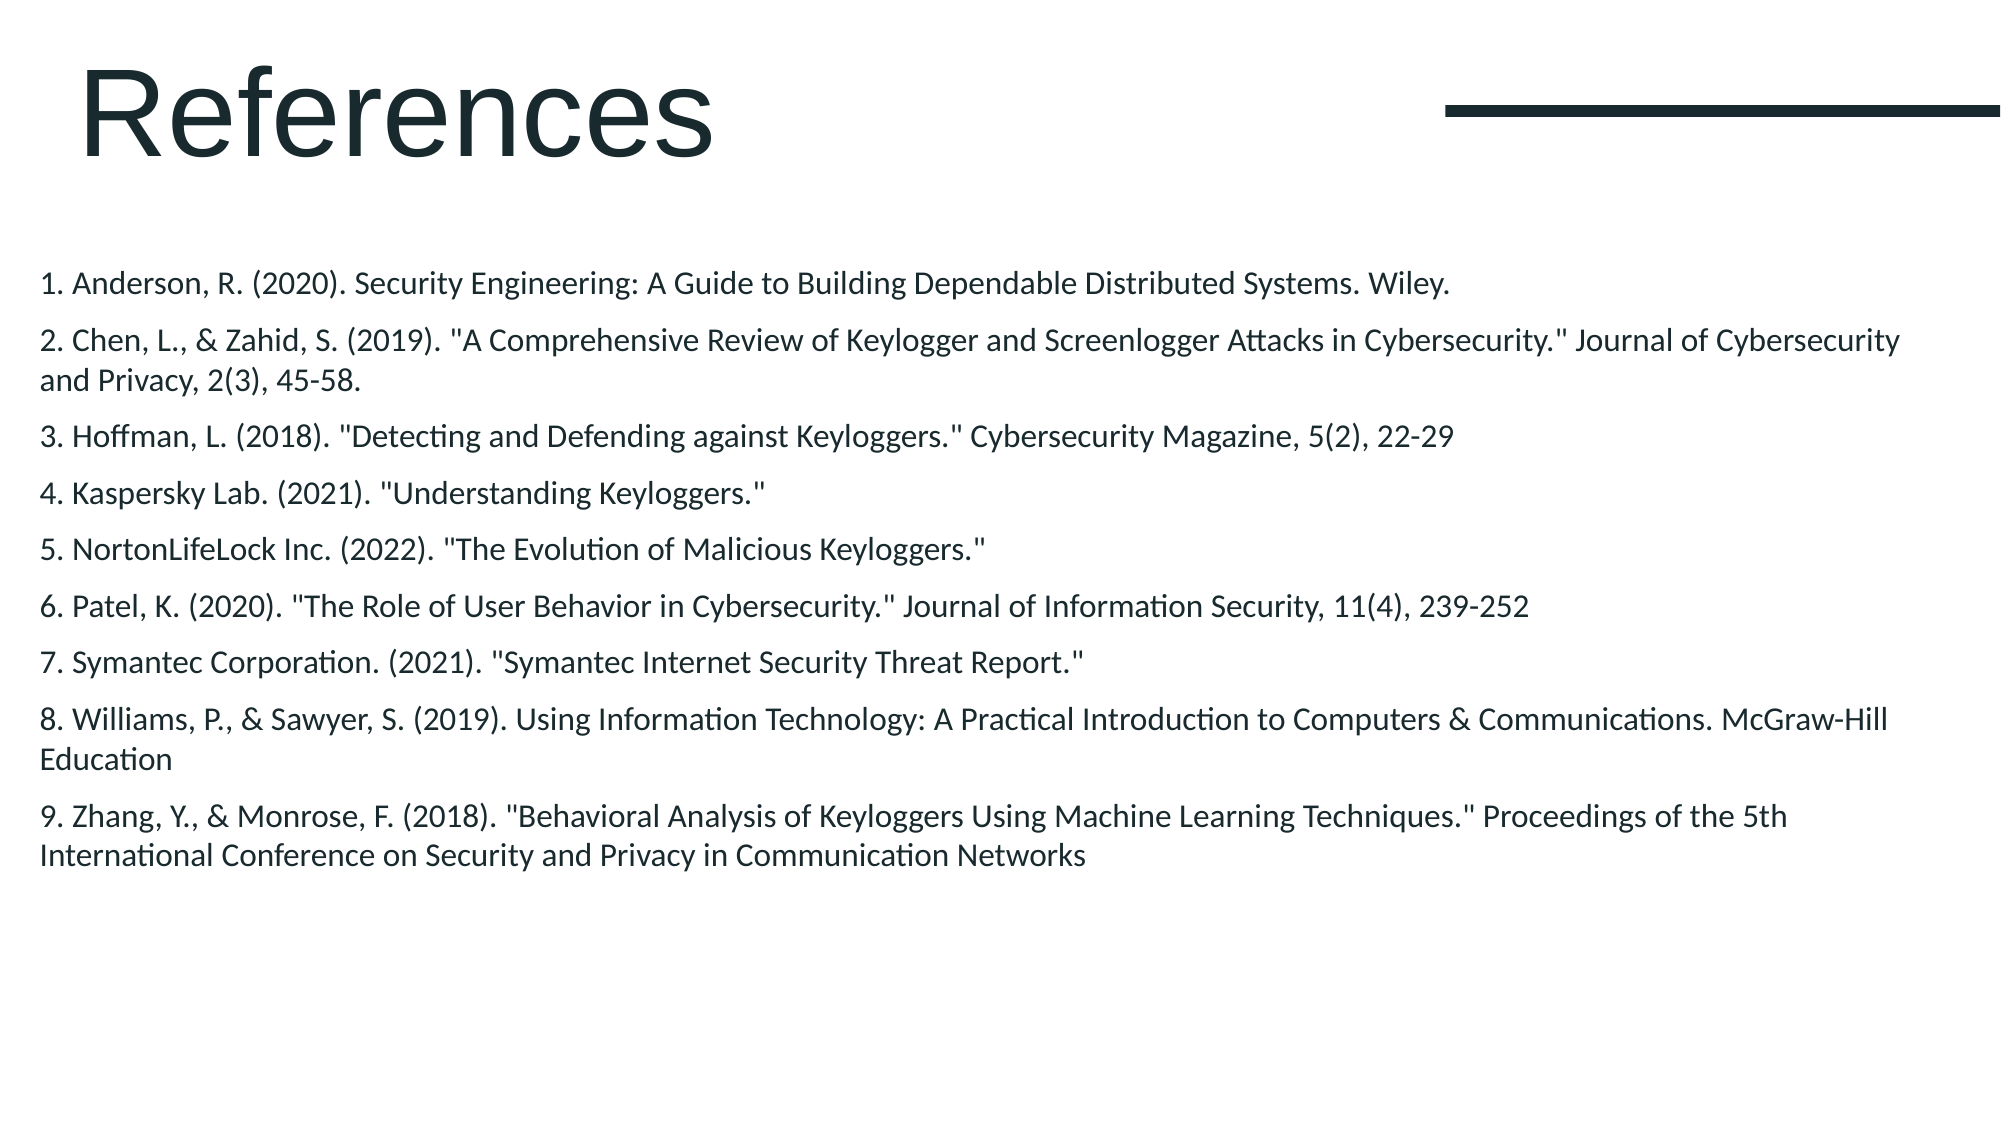

# References
1. Anderson, R. (2020). Security Engineering: A Guide to Building Dependable Distributed Systems. Wiley.
2. Chen, L., & Zahid, S. (2019). "A Comprehensive Review of Keylogger and Screenlogger Attacks in Cybersecurity." Journal of Cybersecurity and Privacy, 2(3), 45-58.
3. Hoffman, L. (2018). "Detecting and Defending against Keyloggers." Cybersecurity Magazine, 5(2), 22-29
4. Kaspersky Lab. (2021). "Understanding Keyloggers."
5. NortonLifeLock Inc. (2022). "The Evolution of Malicious Keyloggers."
6. Patel, K. (2020). "The Role of User Behavior in Cybersecurity." Journal of Information Security, 11(4), 239-252
7. Symantec Corporation. (2021). "Symantec Internet Security Threat Report."
8. Williams, P., & Sawyer, S. (2019). Using Information Technology: A Practical Introduction to Computers & Communications. McGraw-Hill Education
9. Zhang, Y., & Monrose, F. (2018). "Behavioral Analysis of Keyloggers Using Machine Learning Techniques." Proceedings of the 5th International Conference on Security and Privacy in Communication Networks
19